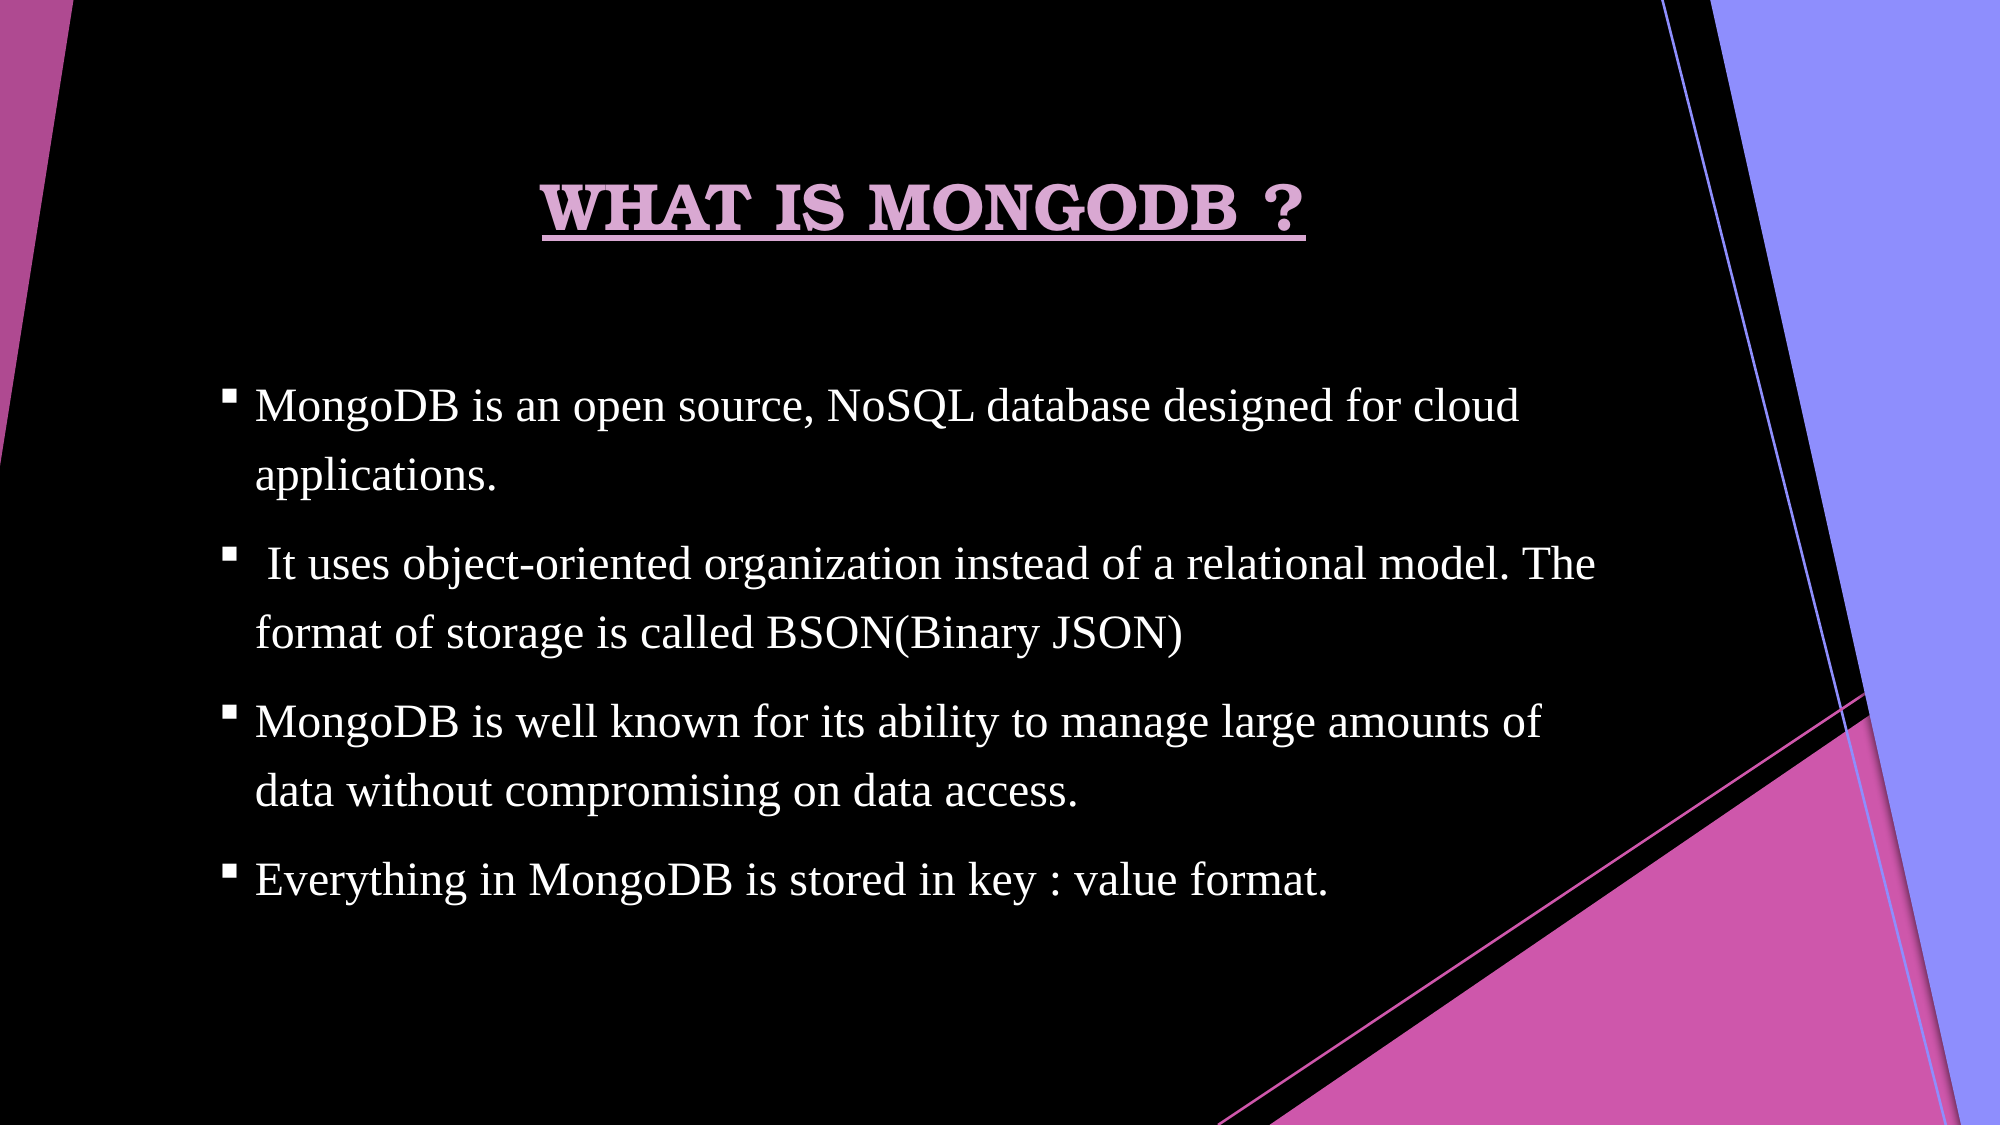

# What is MongoDB ?
MongoDB is an open source, NoSQL database designed for cloud applications.
 It uses object-oriented organization instead of a relational model. The format of storage is called BSON(Binary JSON)
MongoDB is well known for its ability to manage large amounts of data without compromising on data access.
Everything in MongoDB is stored in key : value format.